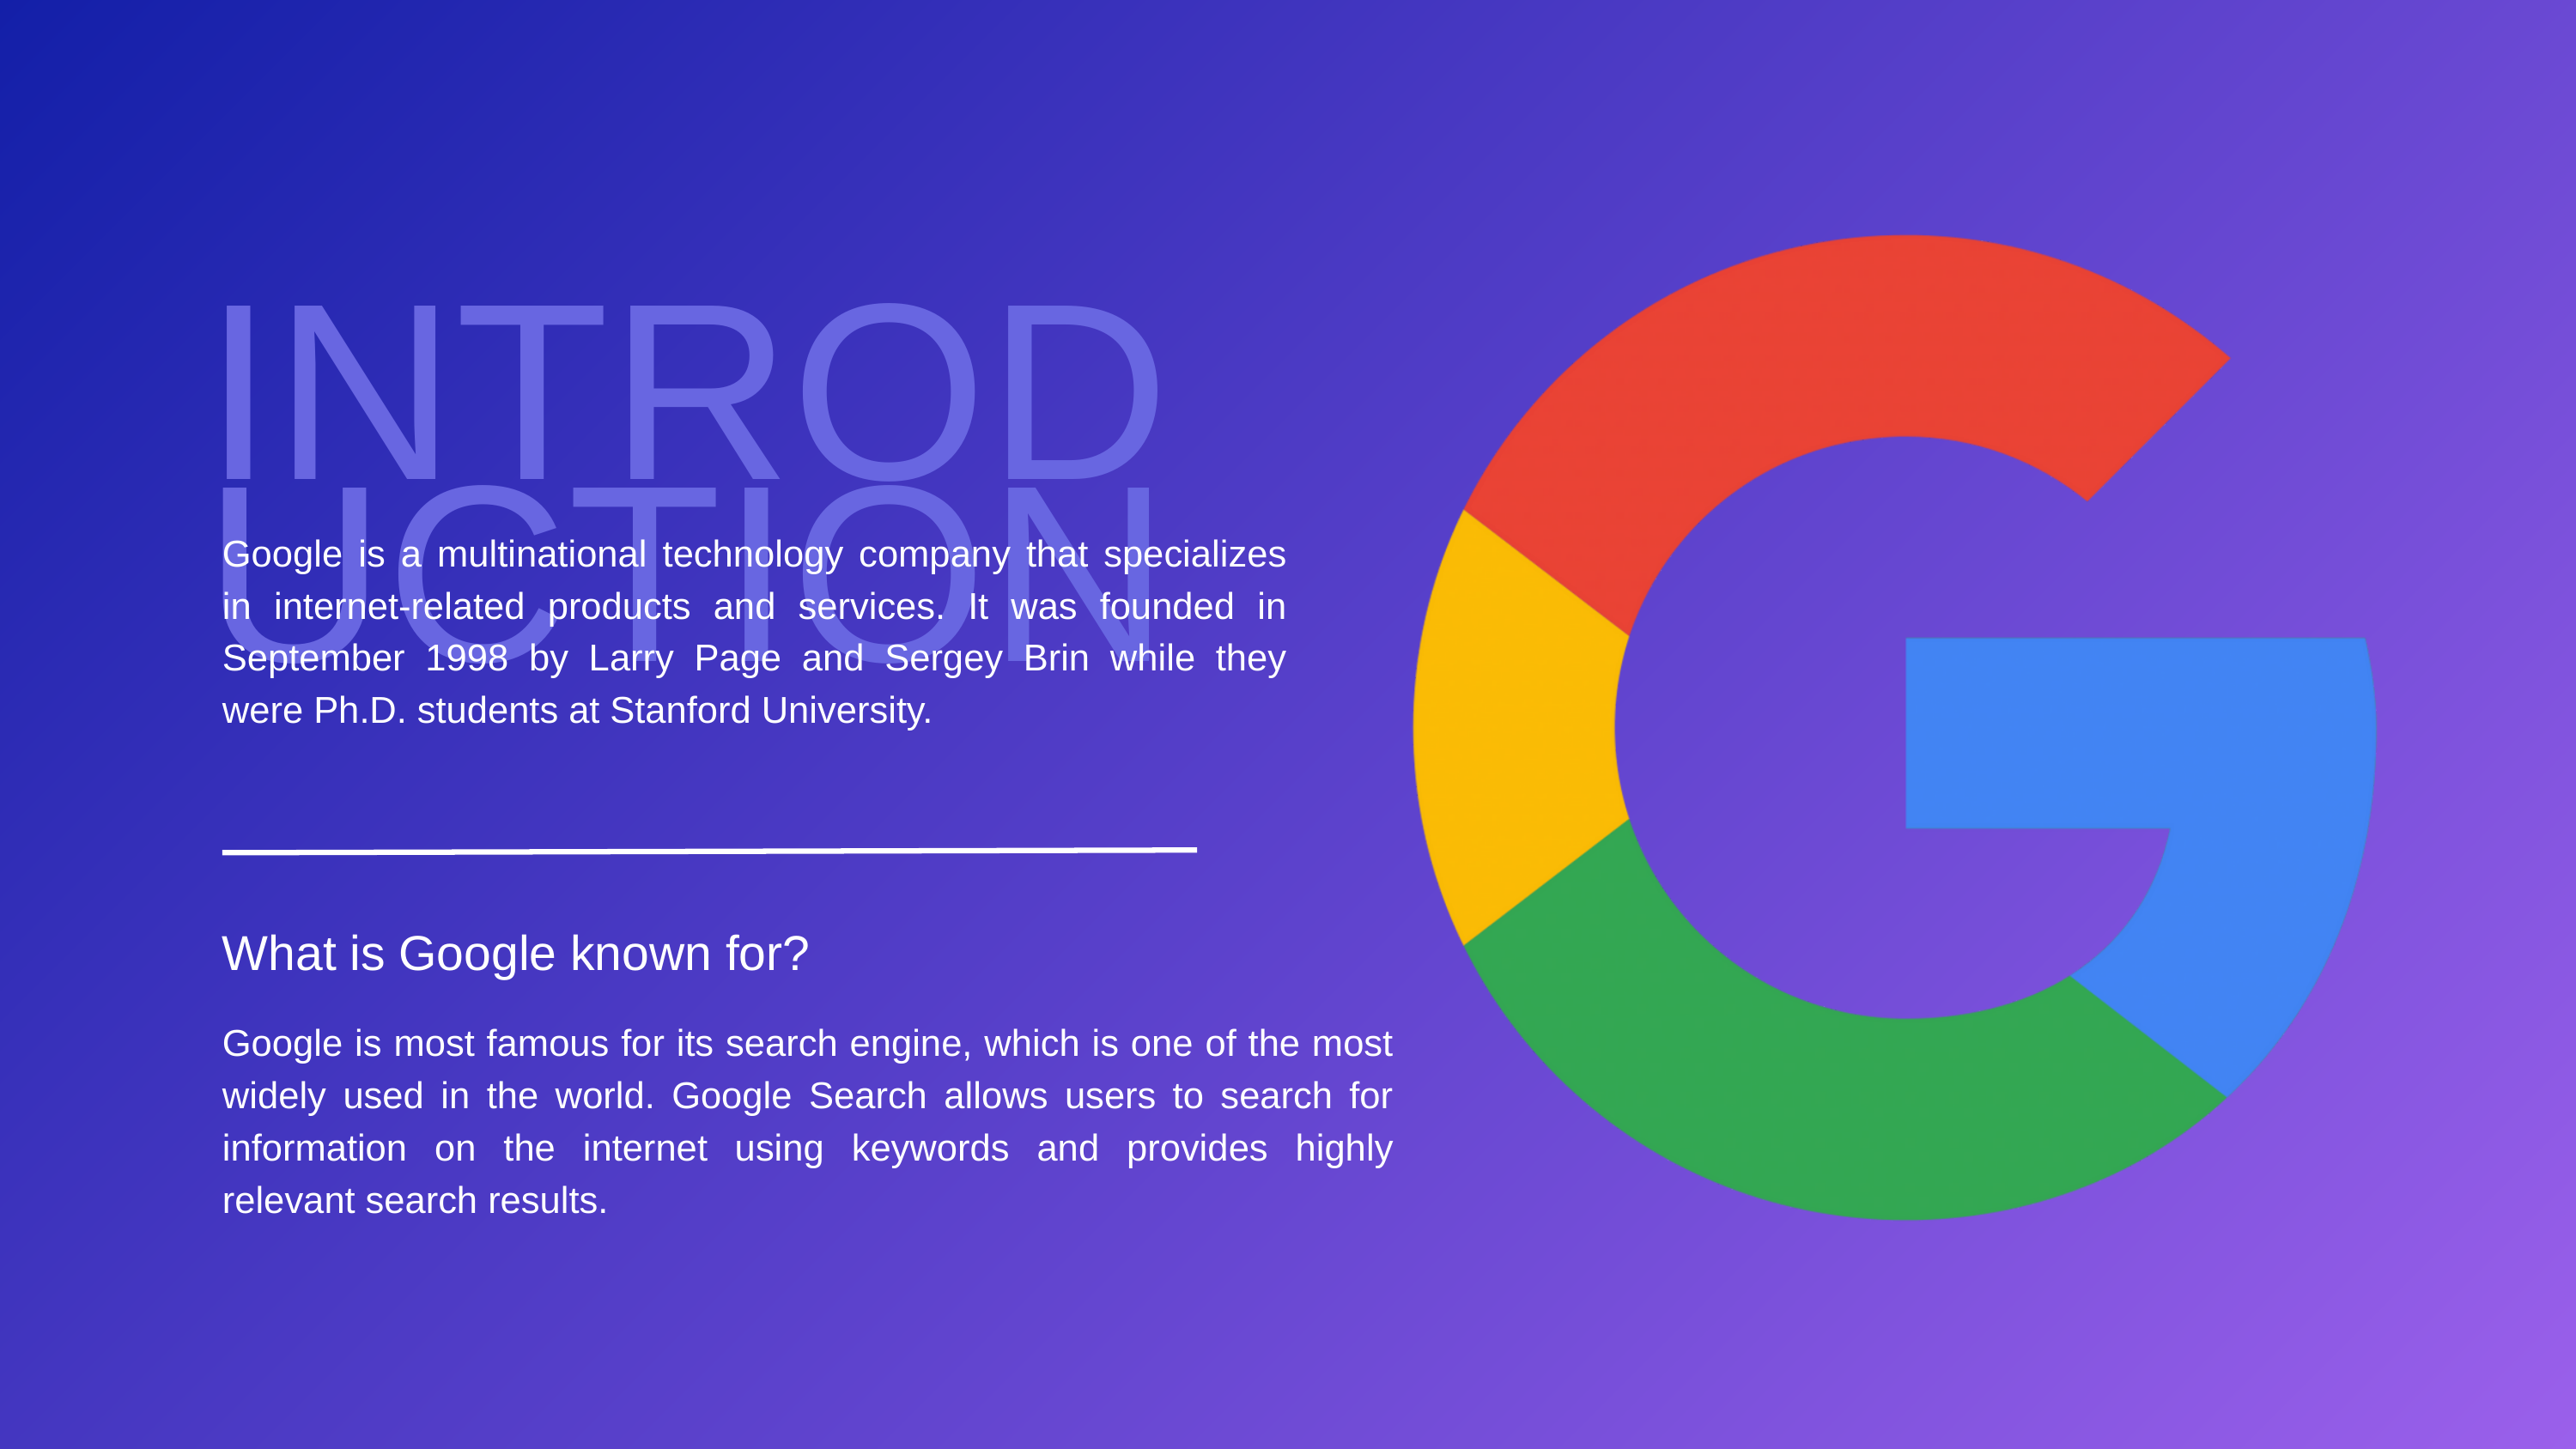

INTRODUCTION
Google is a multinational technology company that specializes in internet-related products and services. It was founded in September 1998 by Larry Page and Sergey Brin while they were Ph.D. students at Stanford University.

What is Google known for?
Google is most famous for its search engine, which is one of the most widely used in the world. Google Search allows users to search for information on the internet using keywords and provides highly relevant search results.